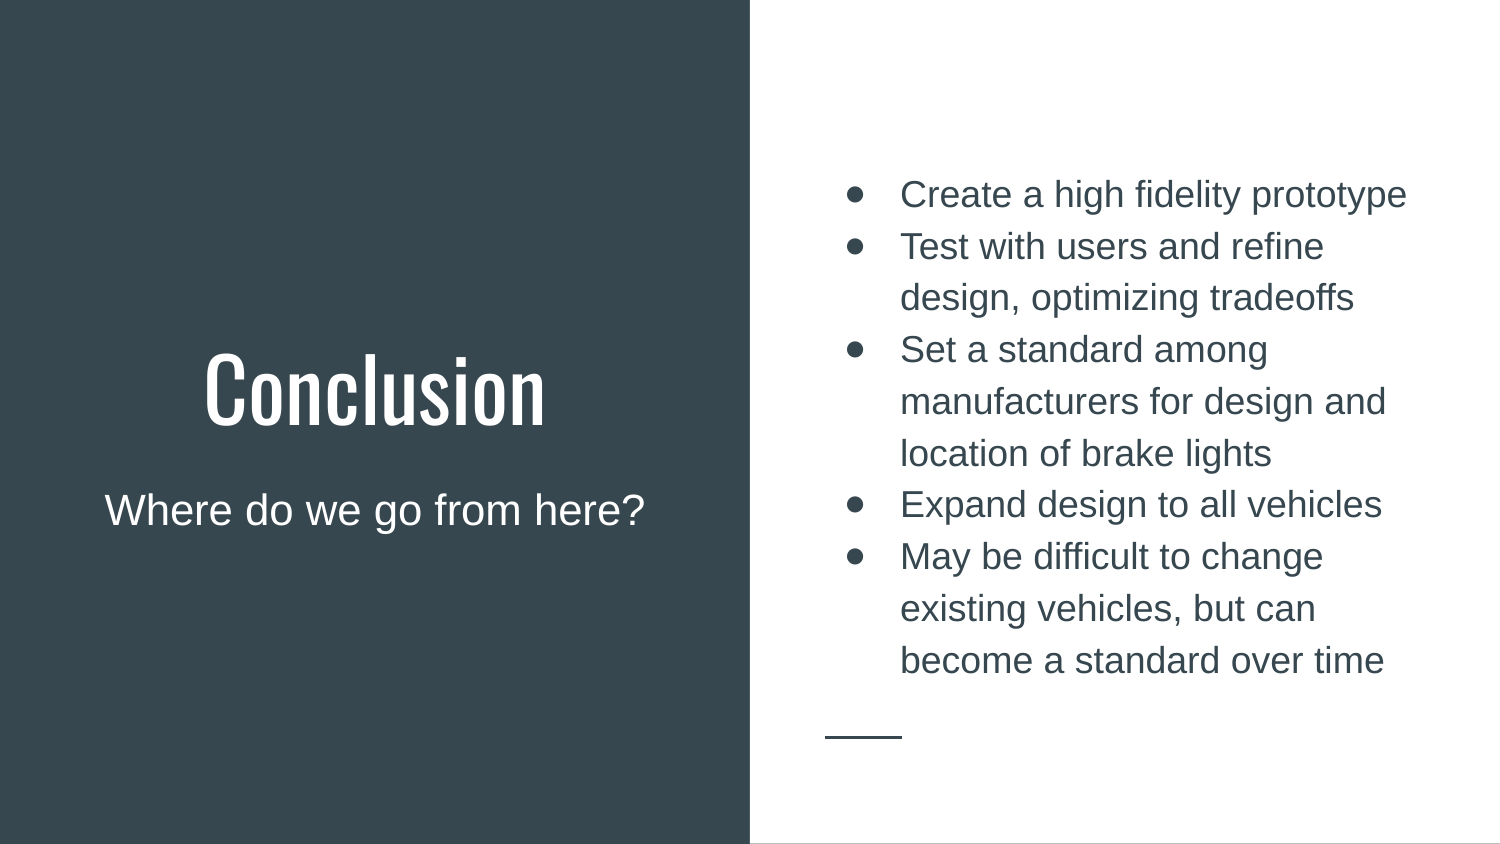

Create a high fidelity prototype
Test with users and refine design, optimizing tradeoffs
Set a standard among manufacturers for design and location of brake lights
Expand design to all vehicles
May be difficult to change existing vehicles, but can become a standard over time
# Conclusion
Where do we go from here?